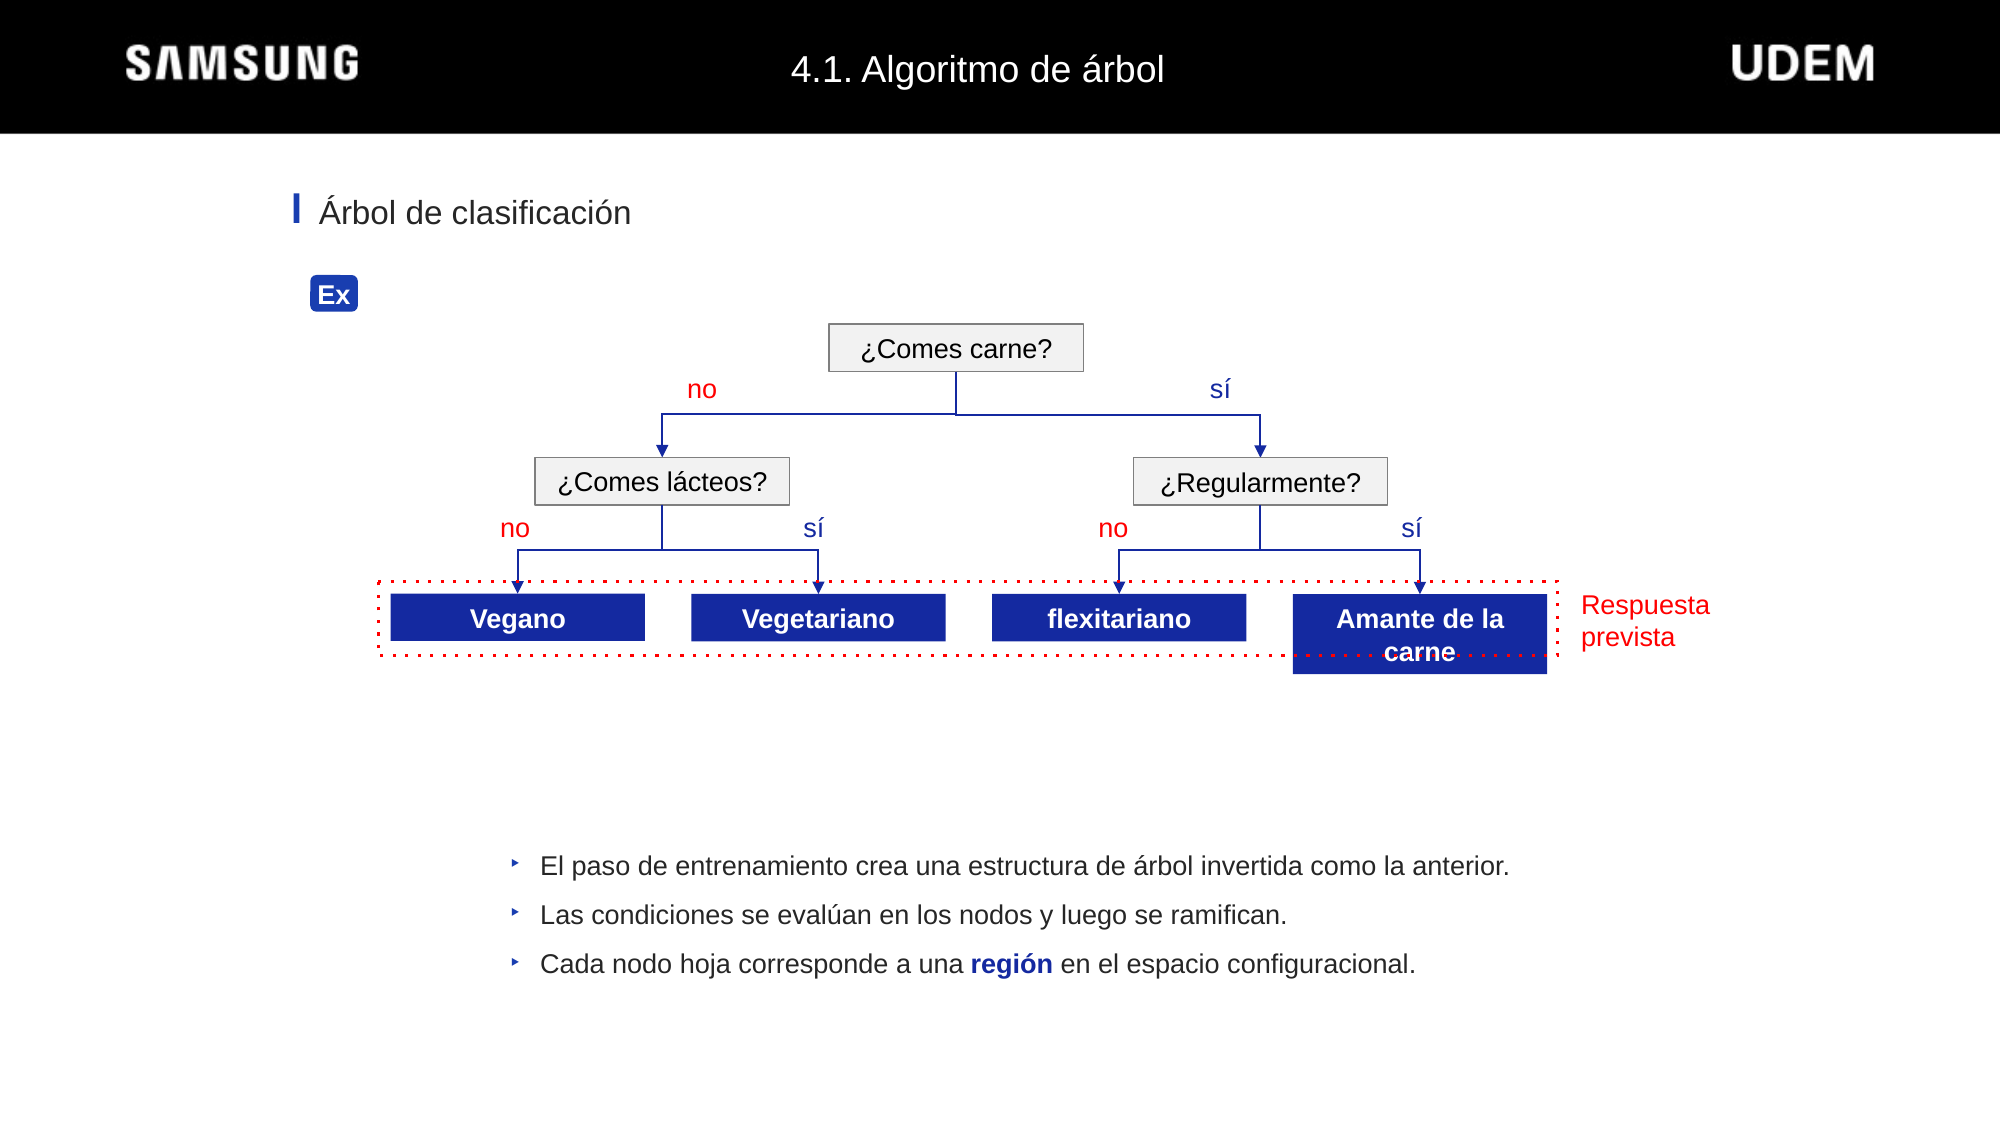

4.1. Algoritmo de árbol

Árbol de clasificación

Ex
¿Comes carne?
no
sí
¿Comes lácteos?
¿Regularmente?
no
sí
no
sí
Respuesta prevista

Vegano
Vegetariano
flexitariano
Amante de la carne
El paso de entrenamiento crea una estructura de árbol invertida como la anterior.
Las condiciones se evalúan en los nodos y luego se ramifican.
Cada nodo hoja corresponde a una región en el espacio configuracional.